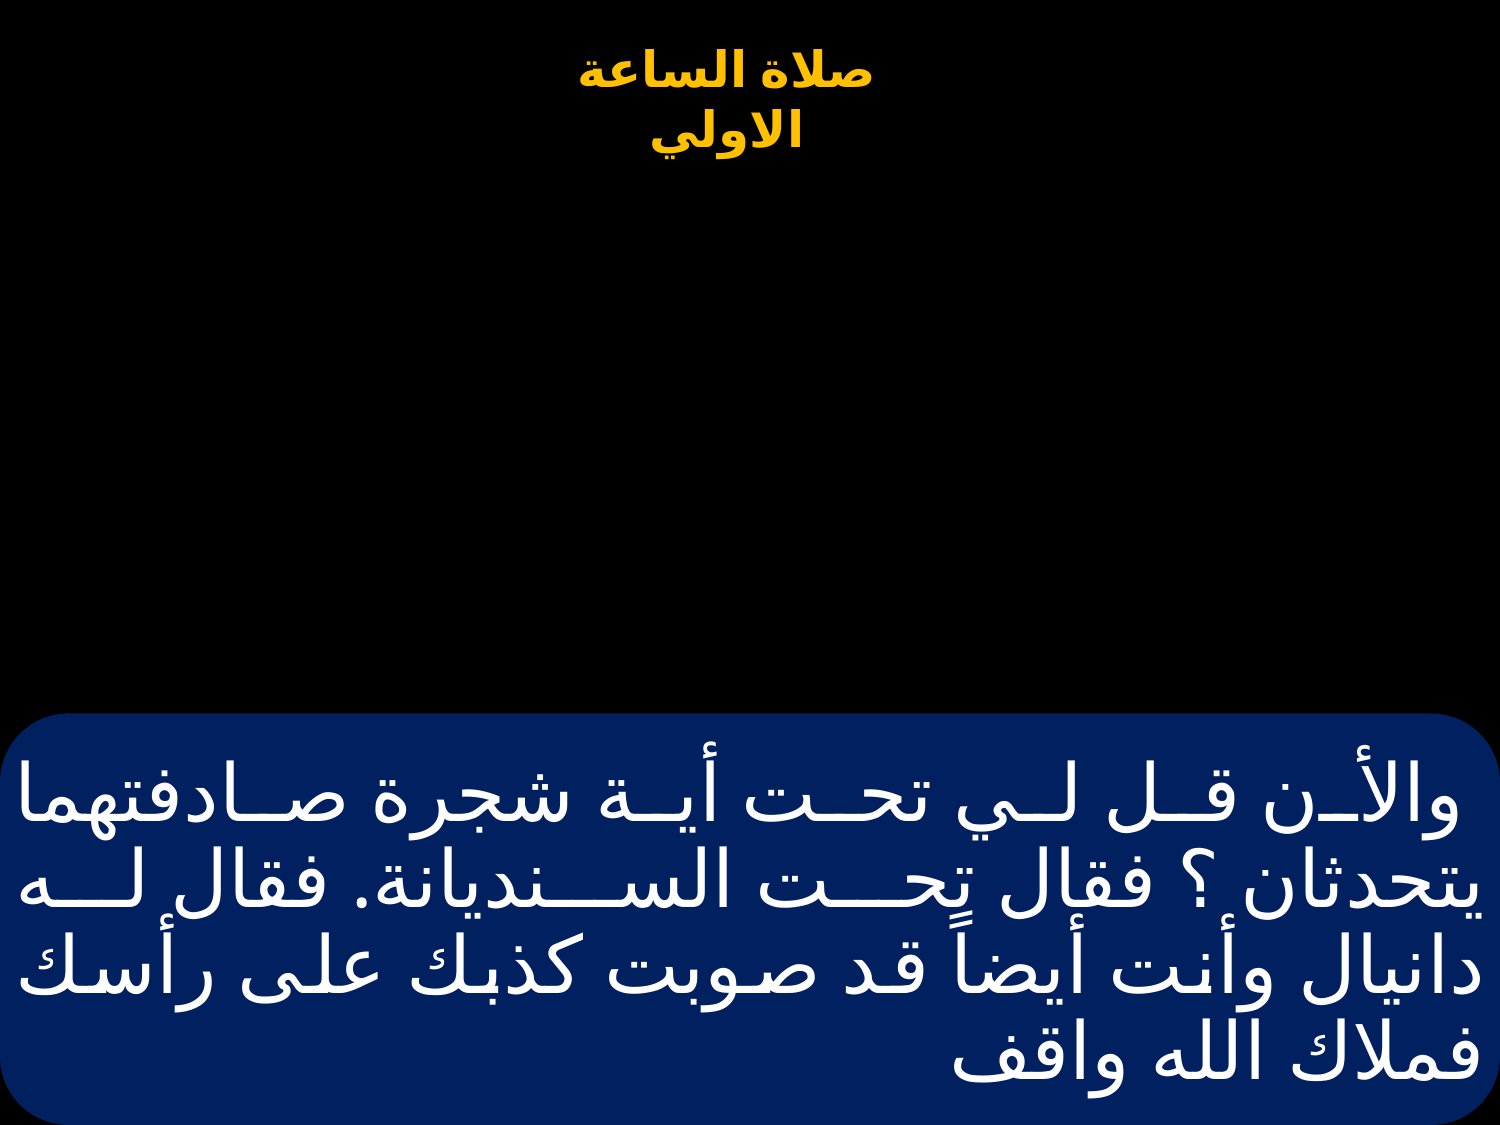

# والأن قل لي تحت أية شجرة صادفتهما يتحدثان ؟ فقال تحت السنديانة. فقال له دانيال وأنت أيضاً قد صوبت كذبك على رأسك فملاك الله واقف